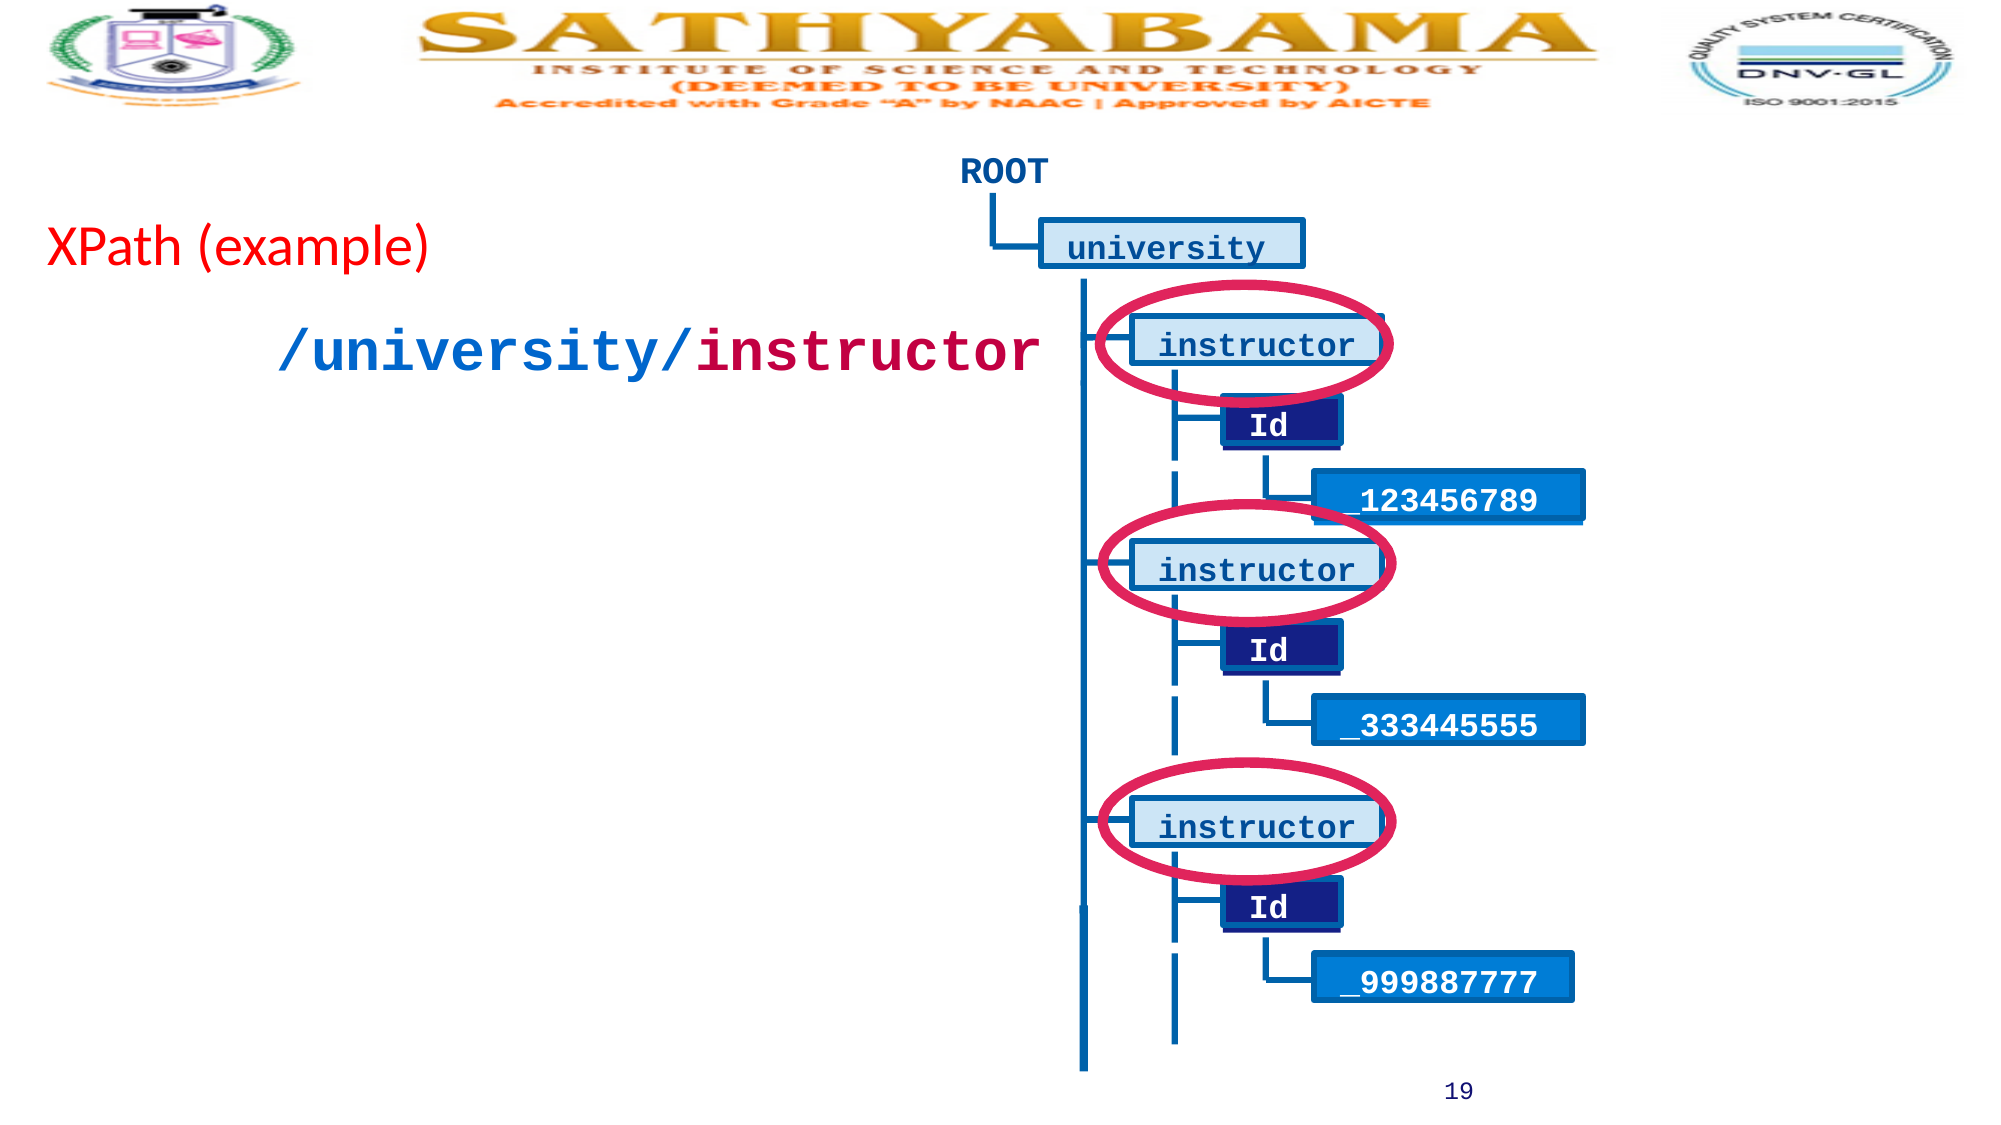

ROOT

# XPath (example)
university

/university/instructor
instructor

Id

_123456789
instructor

Id
_333445555
instructor
Id

_999887777
19